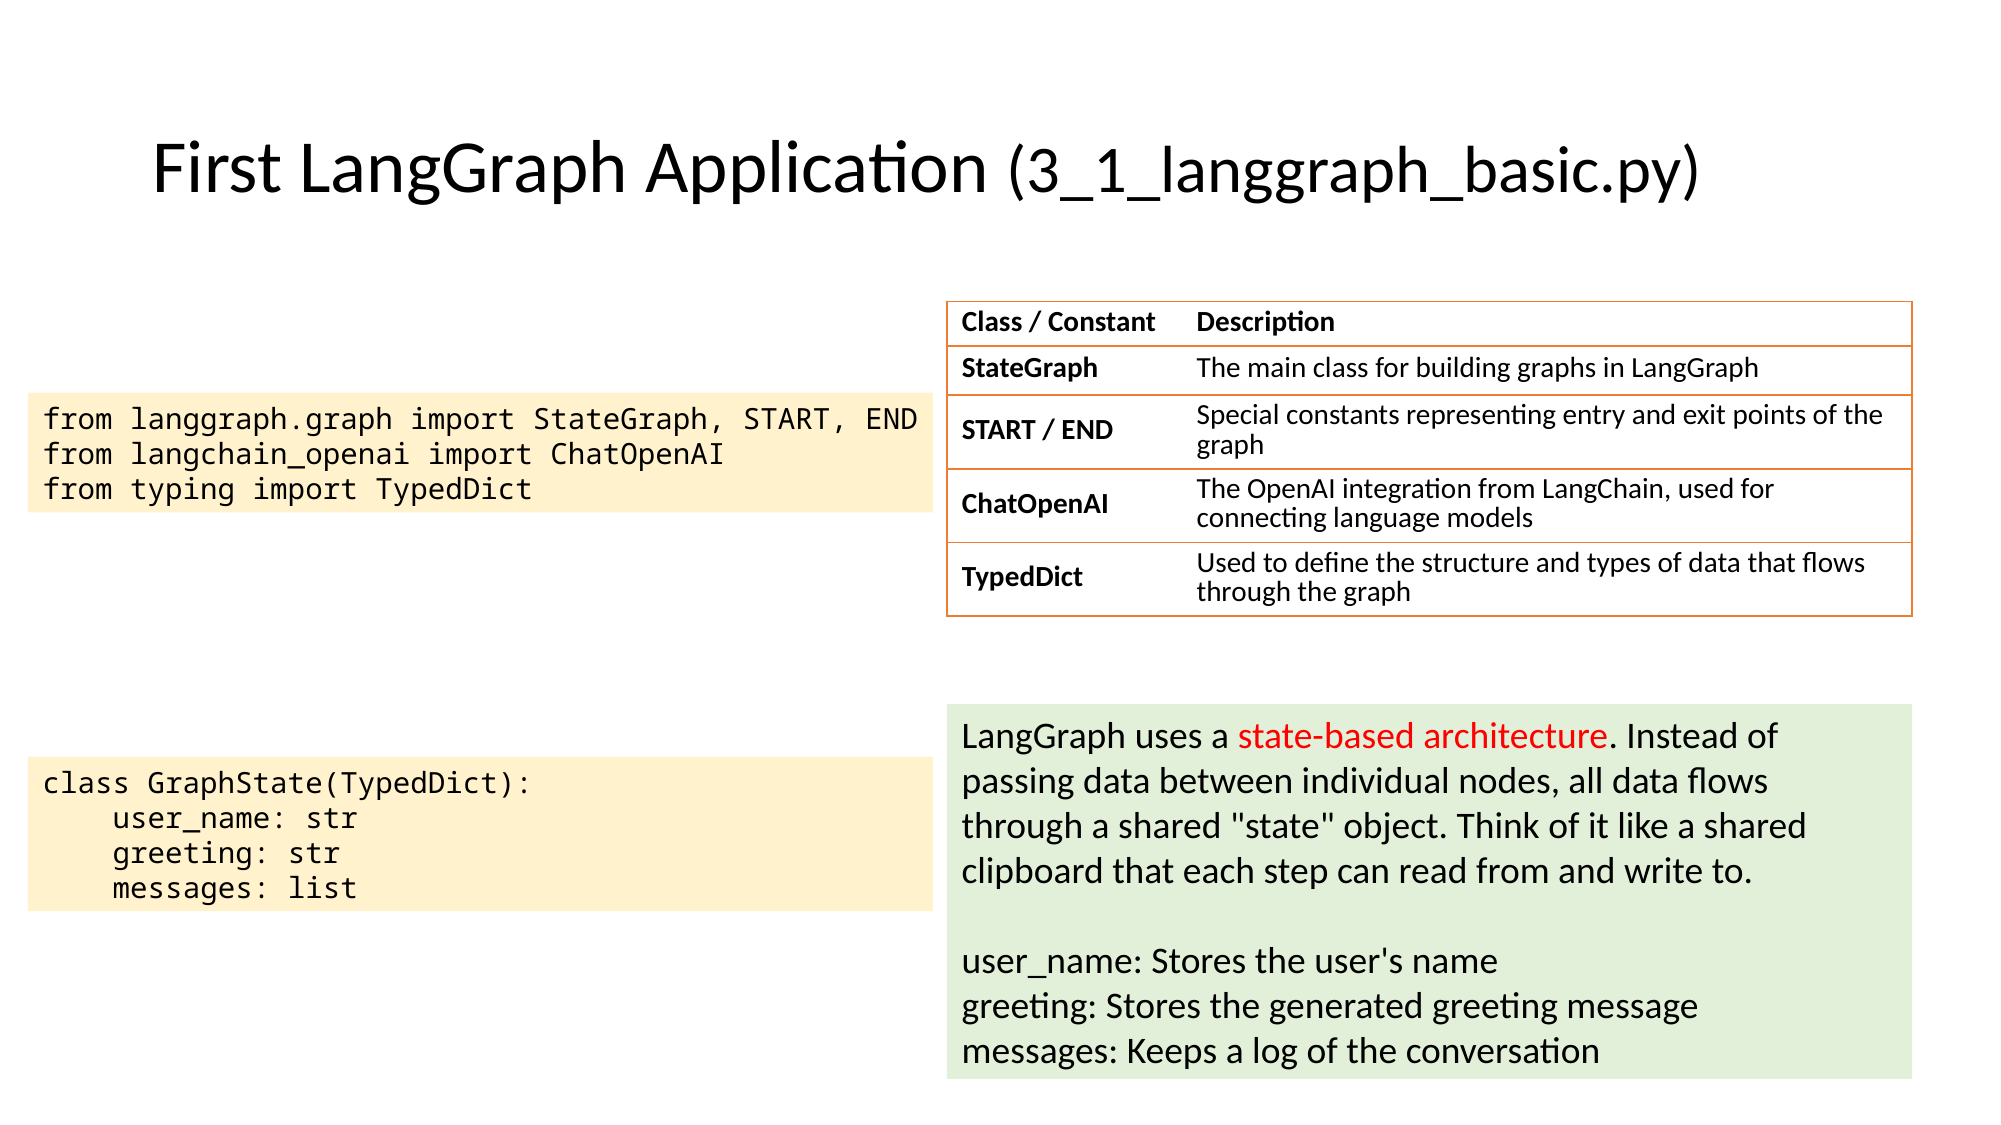

# First LangGraph Application (3_1_langgraph_basic.py)
| Class / Constant | Description |
| --- | --- |
| StateGraph | The main class for building graphs in LangGraph |
| START / END | Special constants representing entry and exit points of the graph |
| ChatOpenAI | The OpenAI integration from LangChain, used for connecting language models |
| TypedDict | Used to define the structure and types of data that flows through the graph |
from langgraph.graph import StateGraph, START, END
from langchain_openai import ChatOpenAI
from typing import TypedDict
LangGraph uses a state-based architecture. Instead of passing data between individual nodes, all data flows through a shared "state" object. Think of it like a shared clipboard that each step can read from and write to.

user_name: Stores the user's name
greeting: Stores the generated greeting message
messages: Keeps a log of the conversation
class GraphState(TypedDict):
    user_name: str
    greeting: str
    messages: list